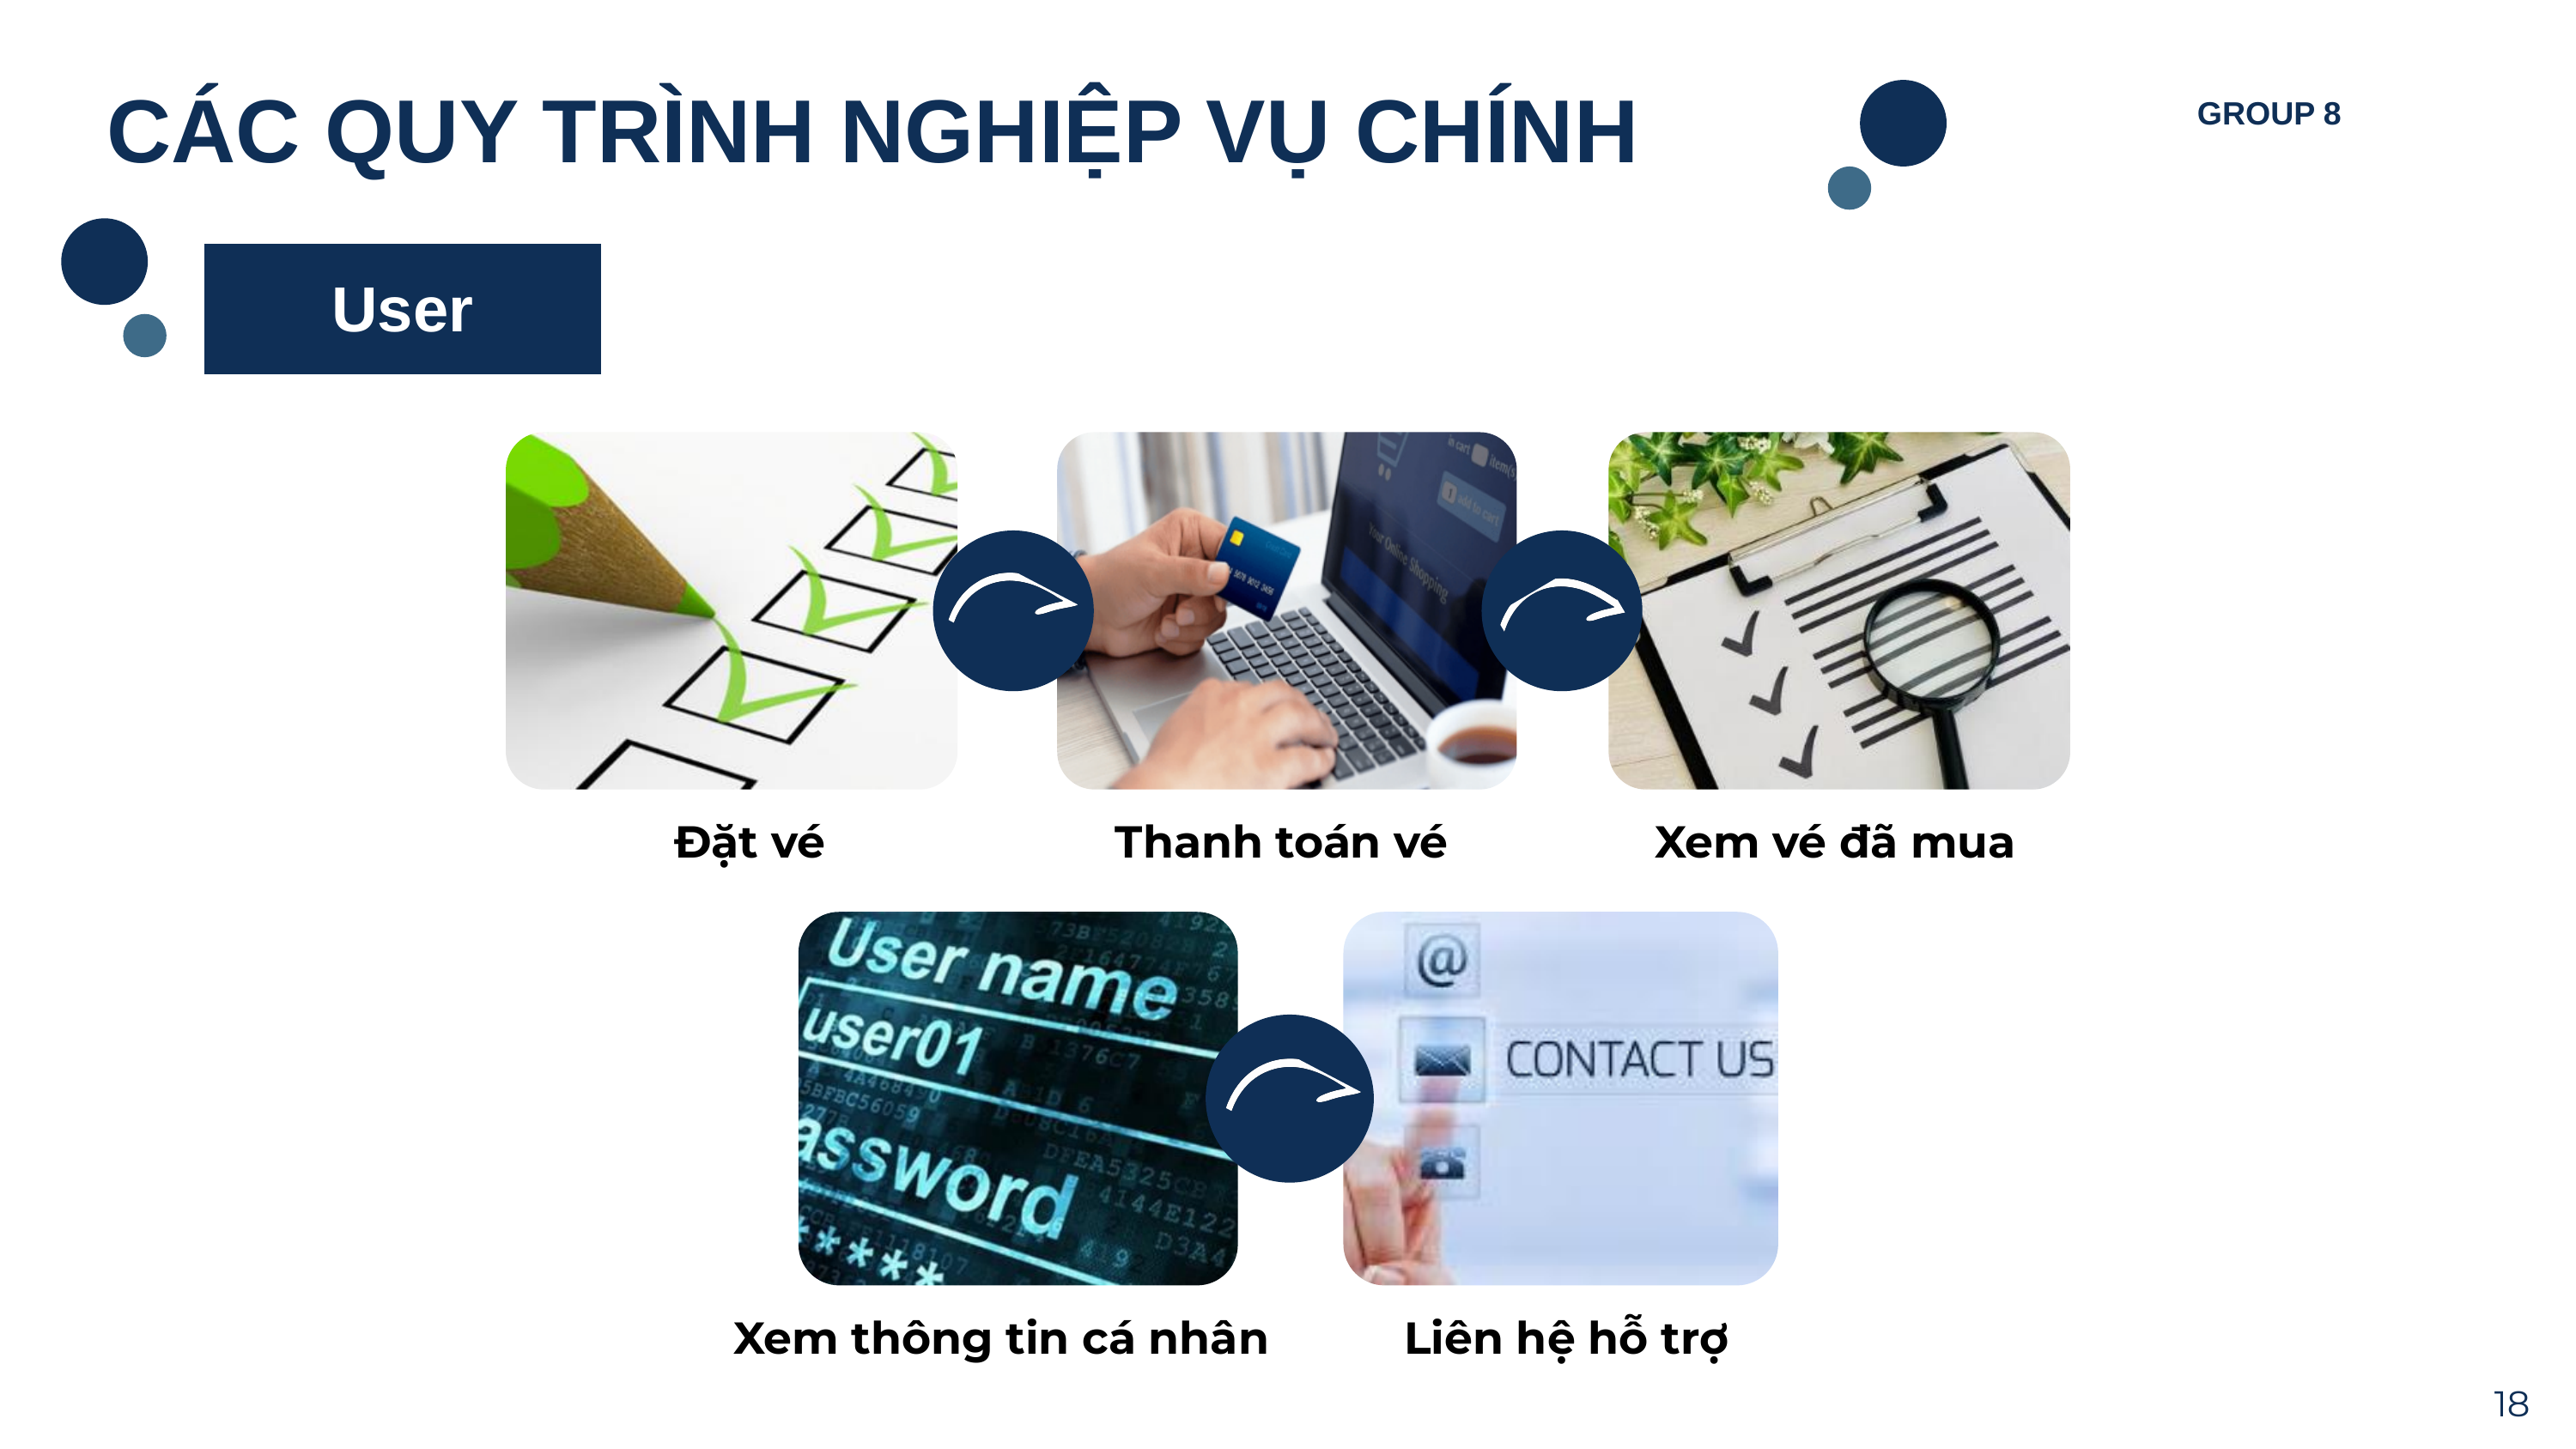

GROUP 8
CÁC QUY TRÌNH NGHIỆP VỤ CHÍNH

User

Đặt vé
Thanh toán vé
Xem vé đã mua

Xem thông tin cá nhân
Liên hệ hỗ trợ
18